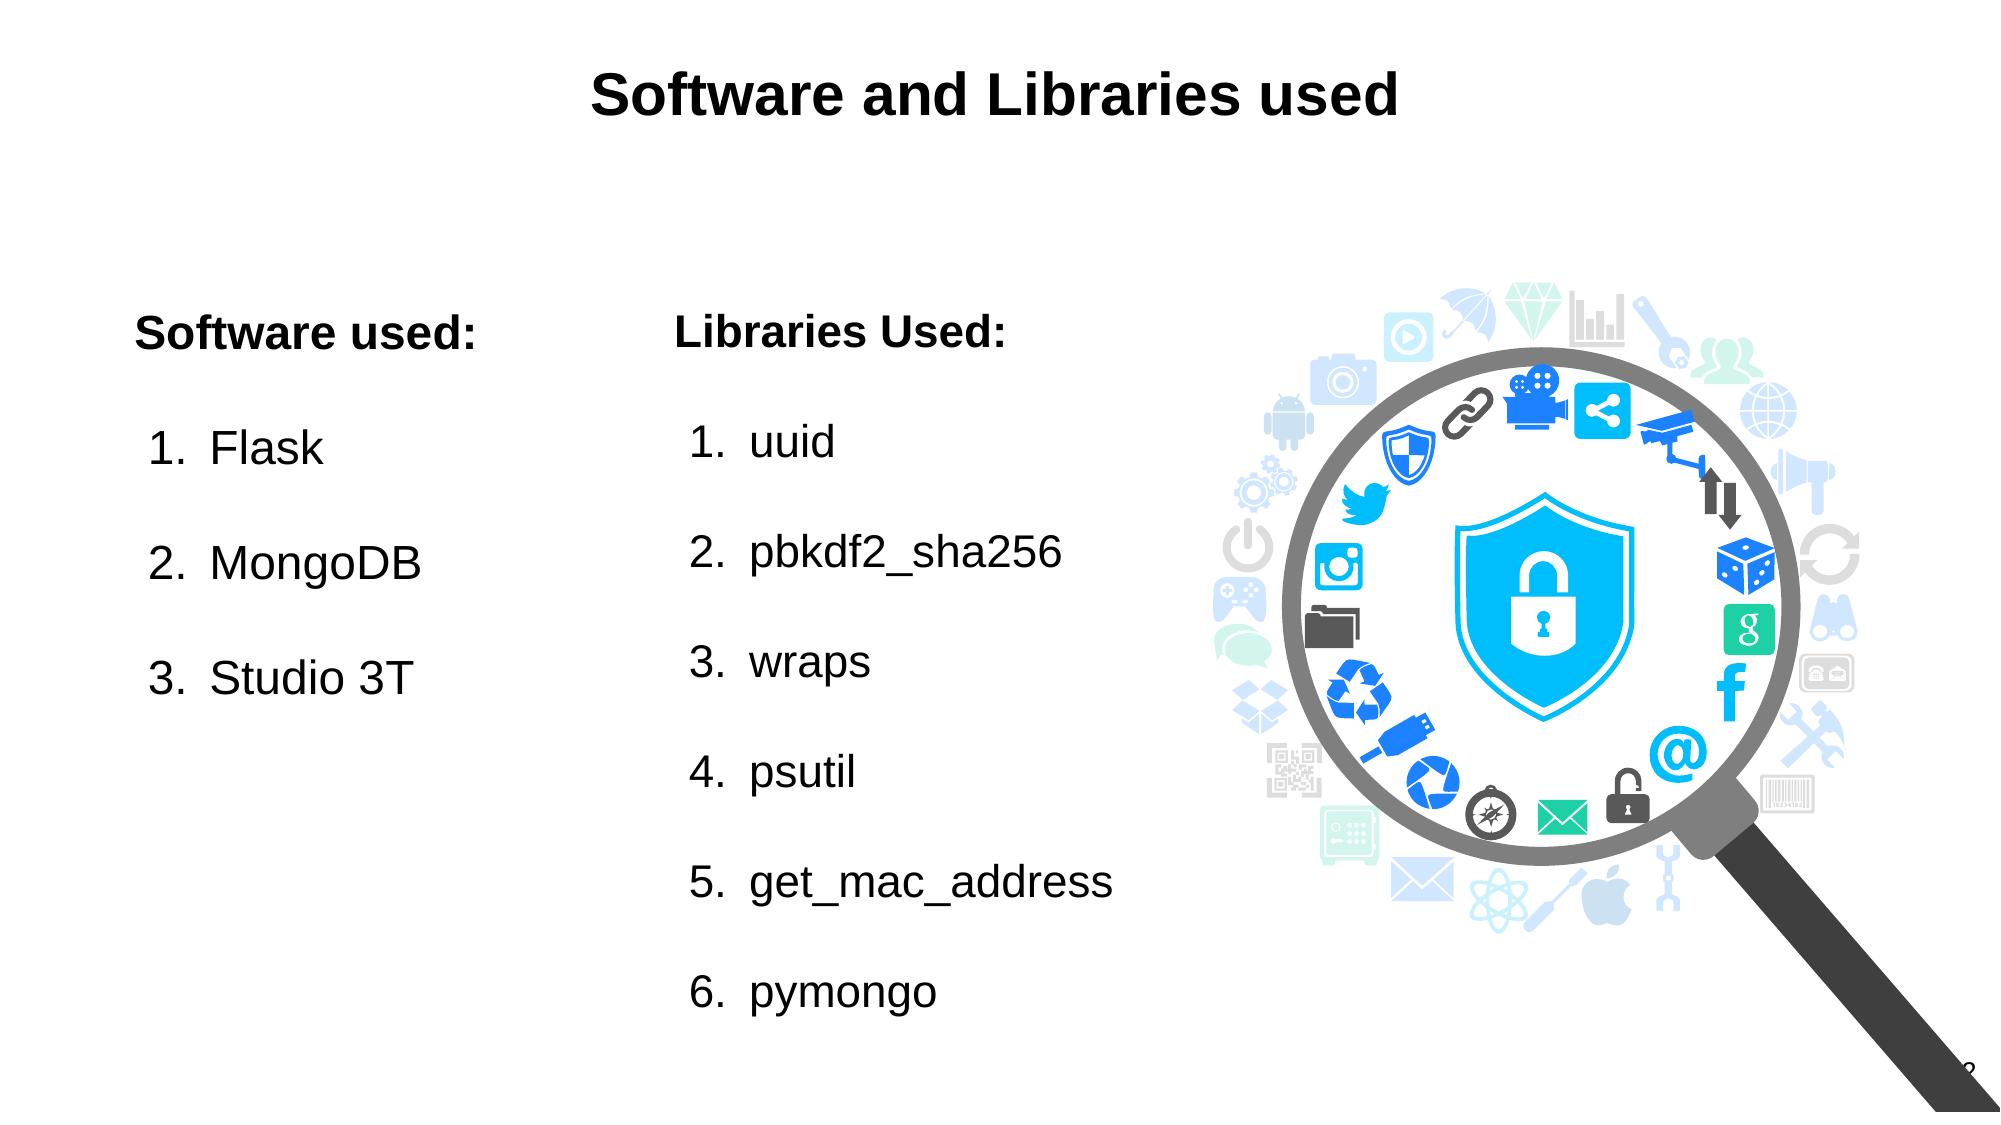

Software and Libraries used

Software used:

Flask

MongoDB

Studio 3T
Libraries Used:

uuid

pbkdf2_sha256

wraps

psutil

get_mac_address

pymongo
32